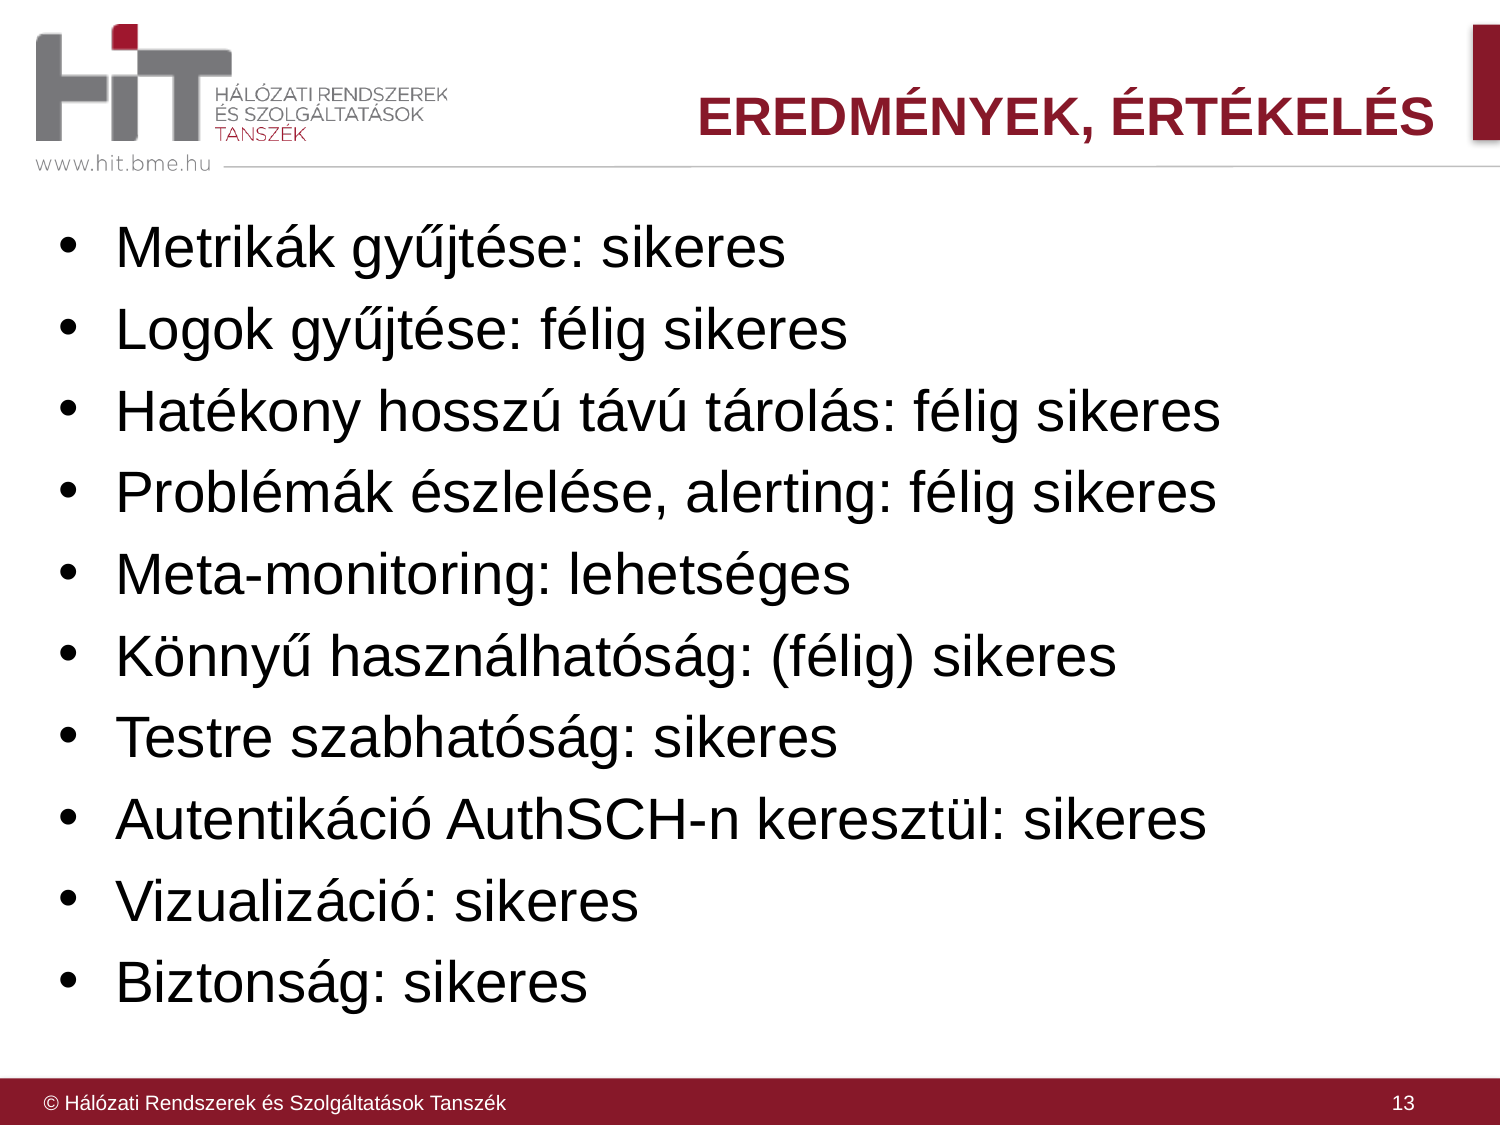

# Eredmények, értékelés
Metrikák gyűjtése: sikeres
Logok gyűjtése: félig sikeres
Hatékony hosszú távú tárolás: félig sikeres
Problémák észlelése, alerting: félig sikeres
Meta-monitoring: lehetséges
Könnyű használhatóság: (félig) sikeres
Testre szabhatóság: sikeres
Autentikáció AuthSCH-n keresztül: sikeres
Vizualizáció: sikeres
Biztonság: sikeres